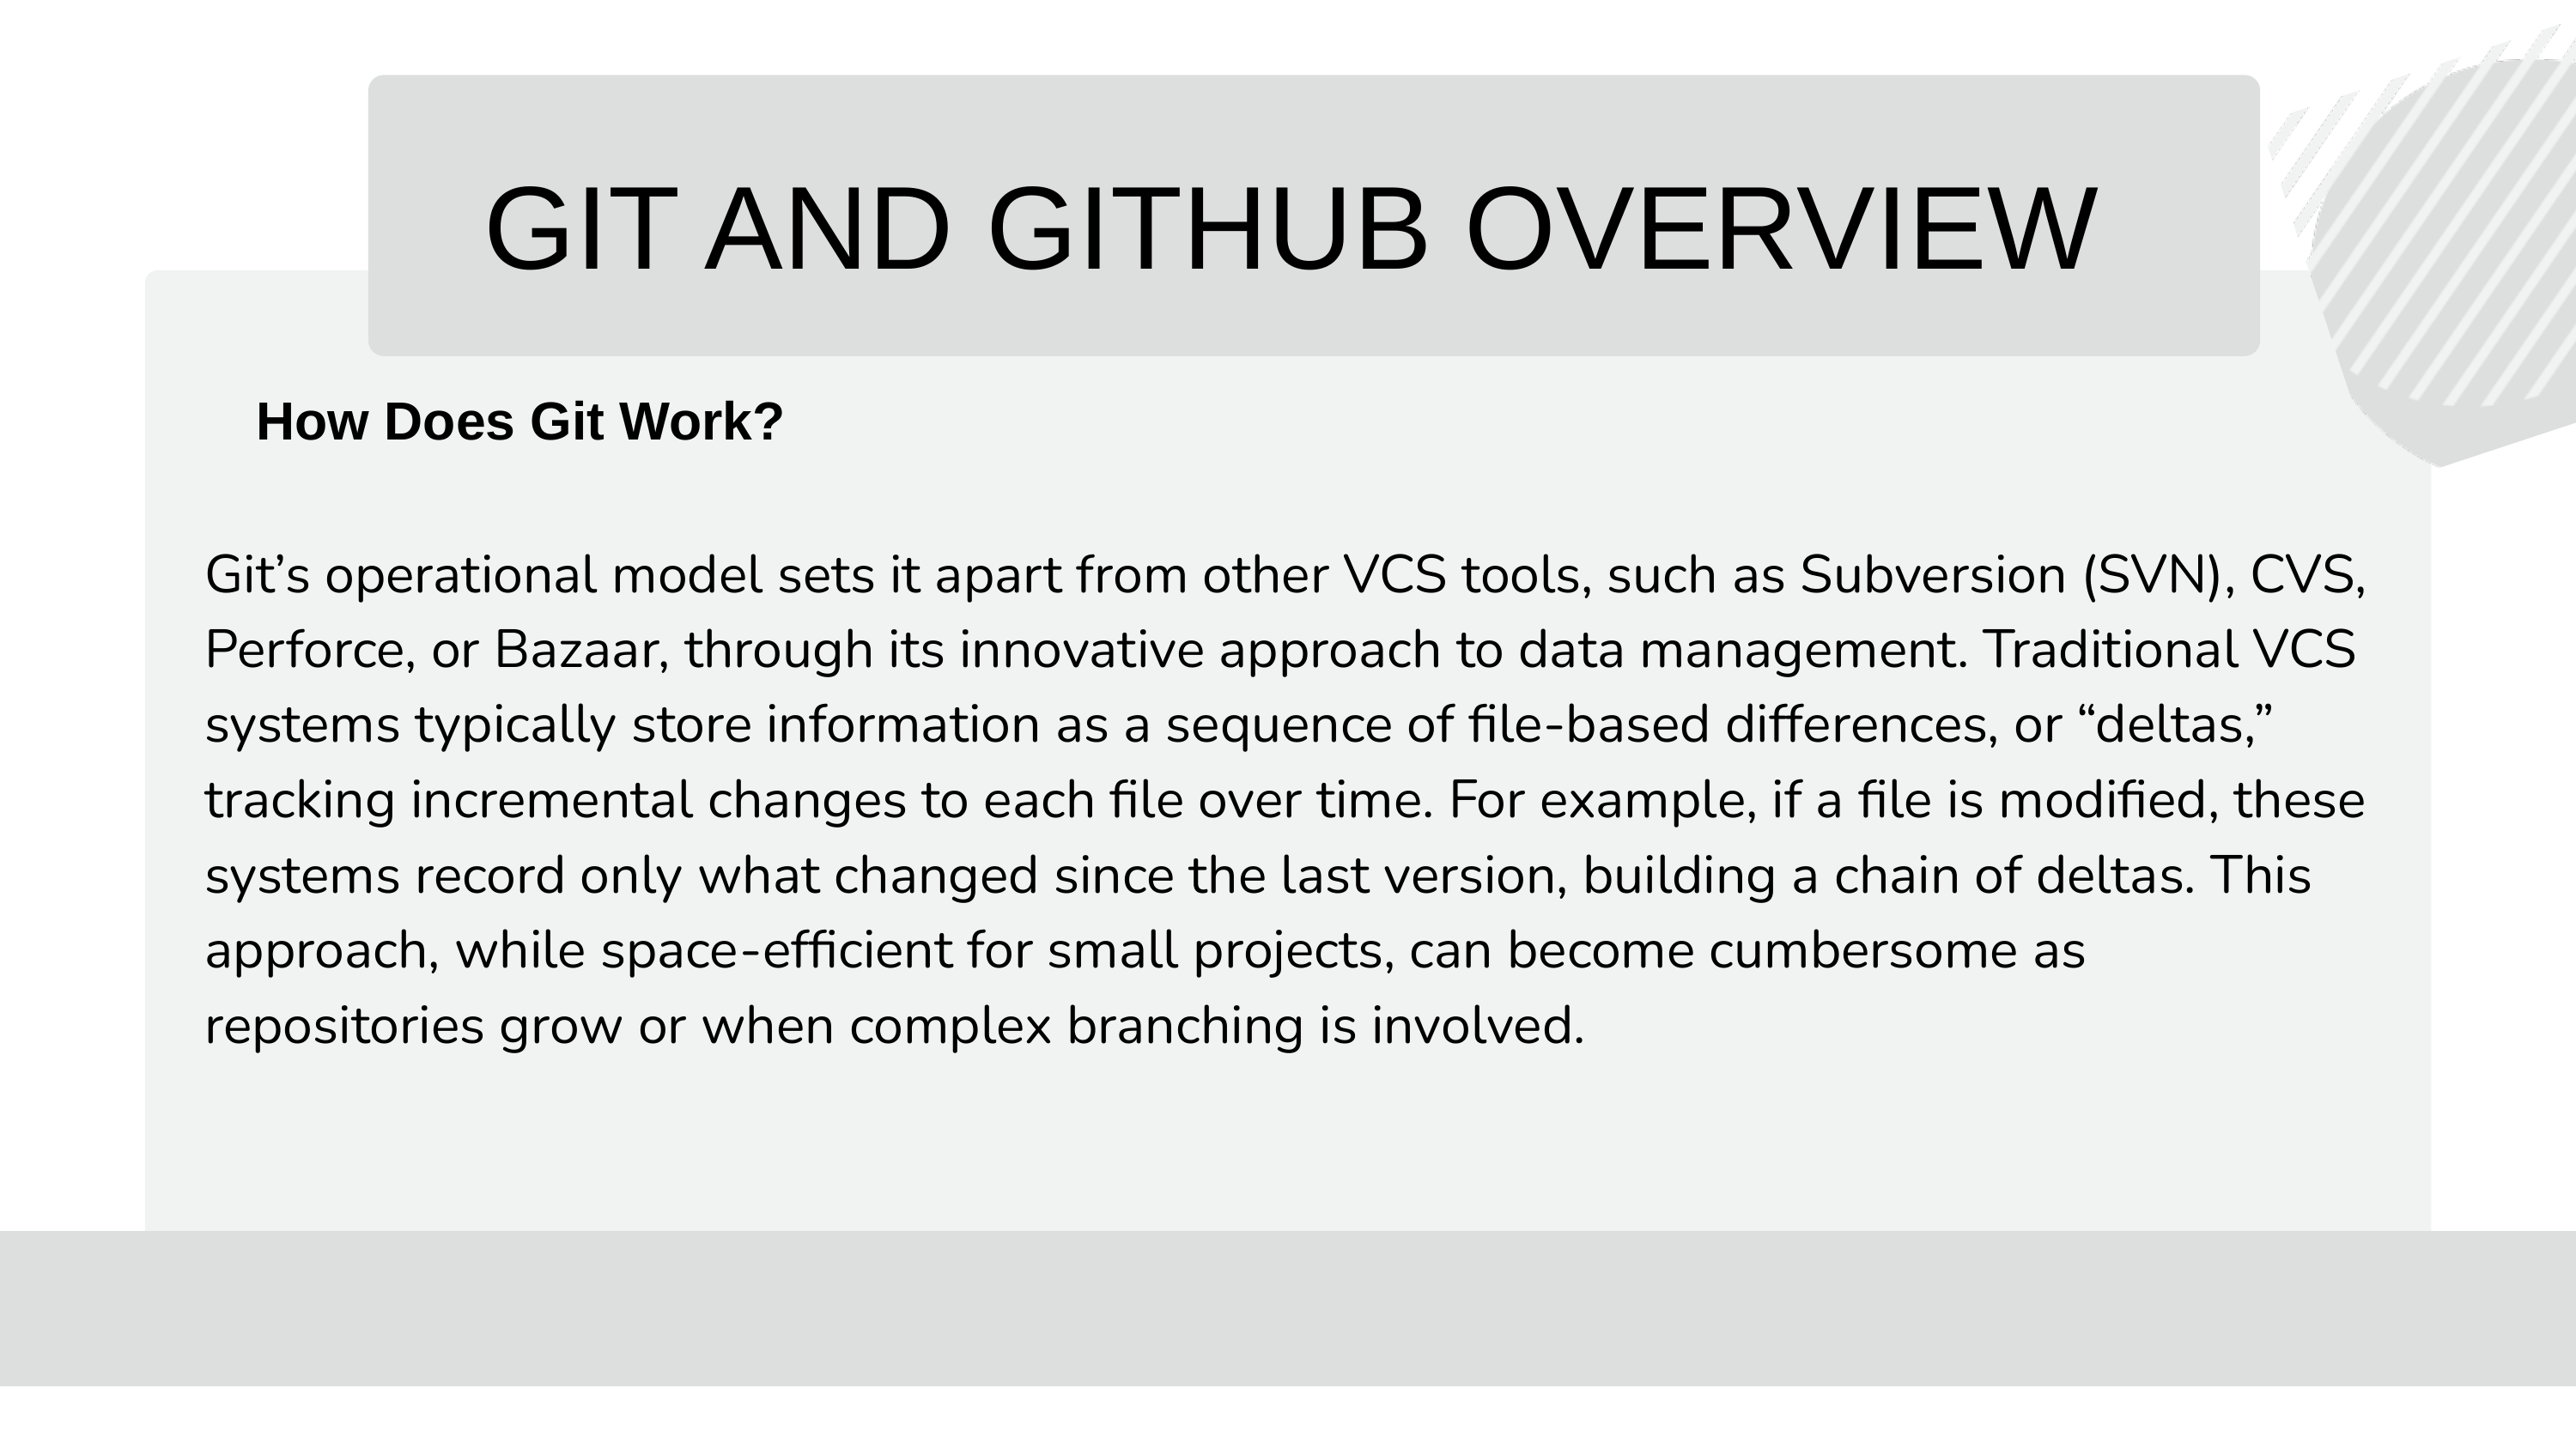

GIT AND GITHUB OVERVIEW

How Does Git Work?
Git’s operational model sets it apart from other VCS tools, such as Subversion (SVN), CVS, Perforce, or Bazaar, through its innovative approach to data management. Traditional VCS systems typically store information as a sequence of file-based differences, or “deltas,” tracking incremental changes to each file over time. For example, if a file is modified, these systems record only what changed since the last version, building a chain of deltas. This approach, while space-efficient for small projects, can become cumbersome as repositories grow or when complex branching is involved.